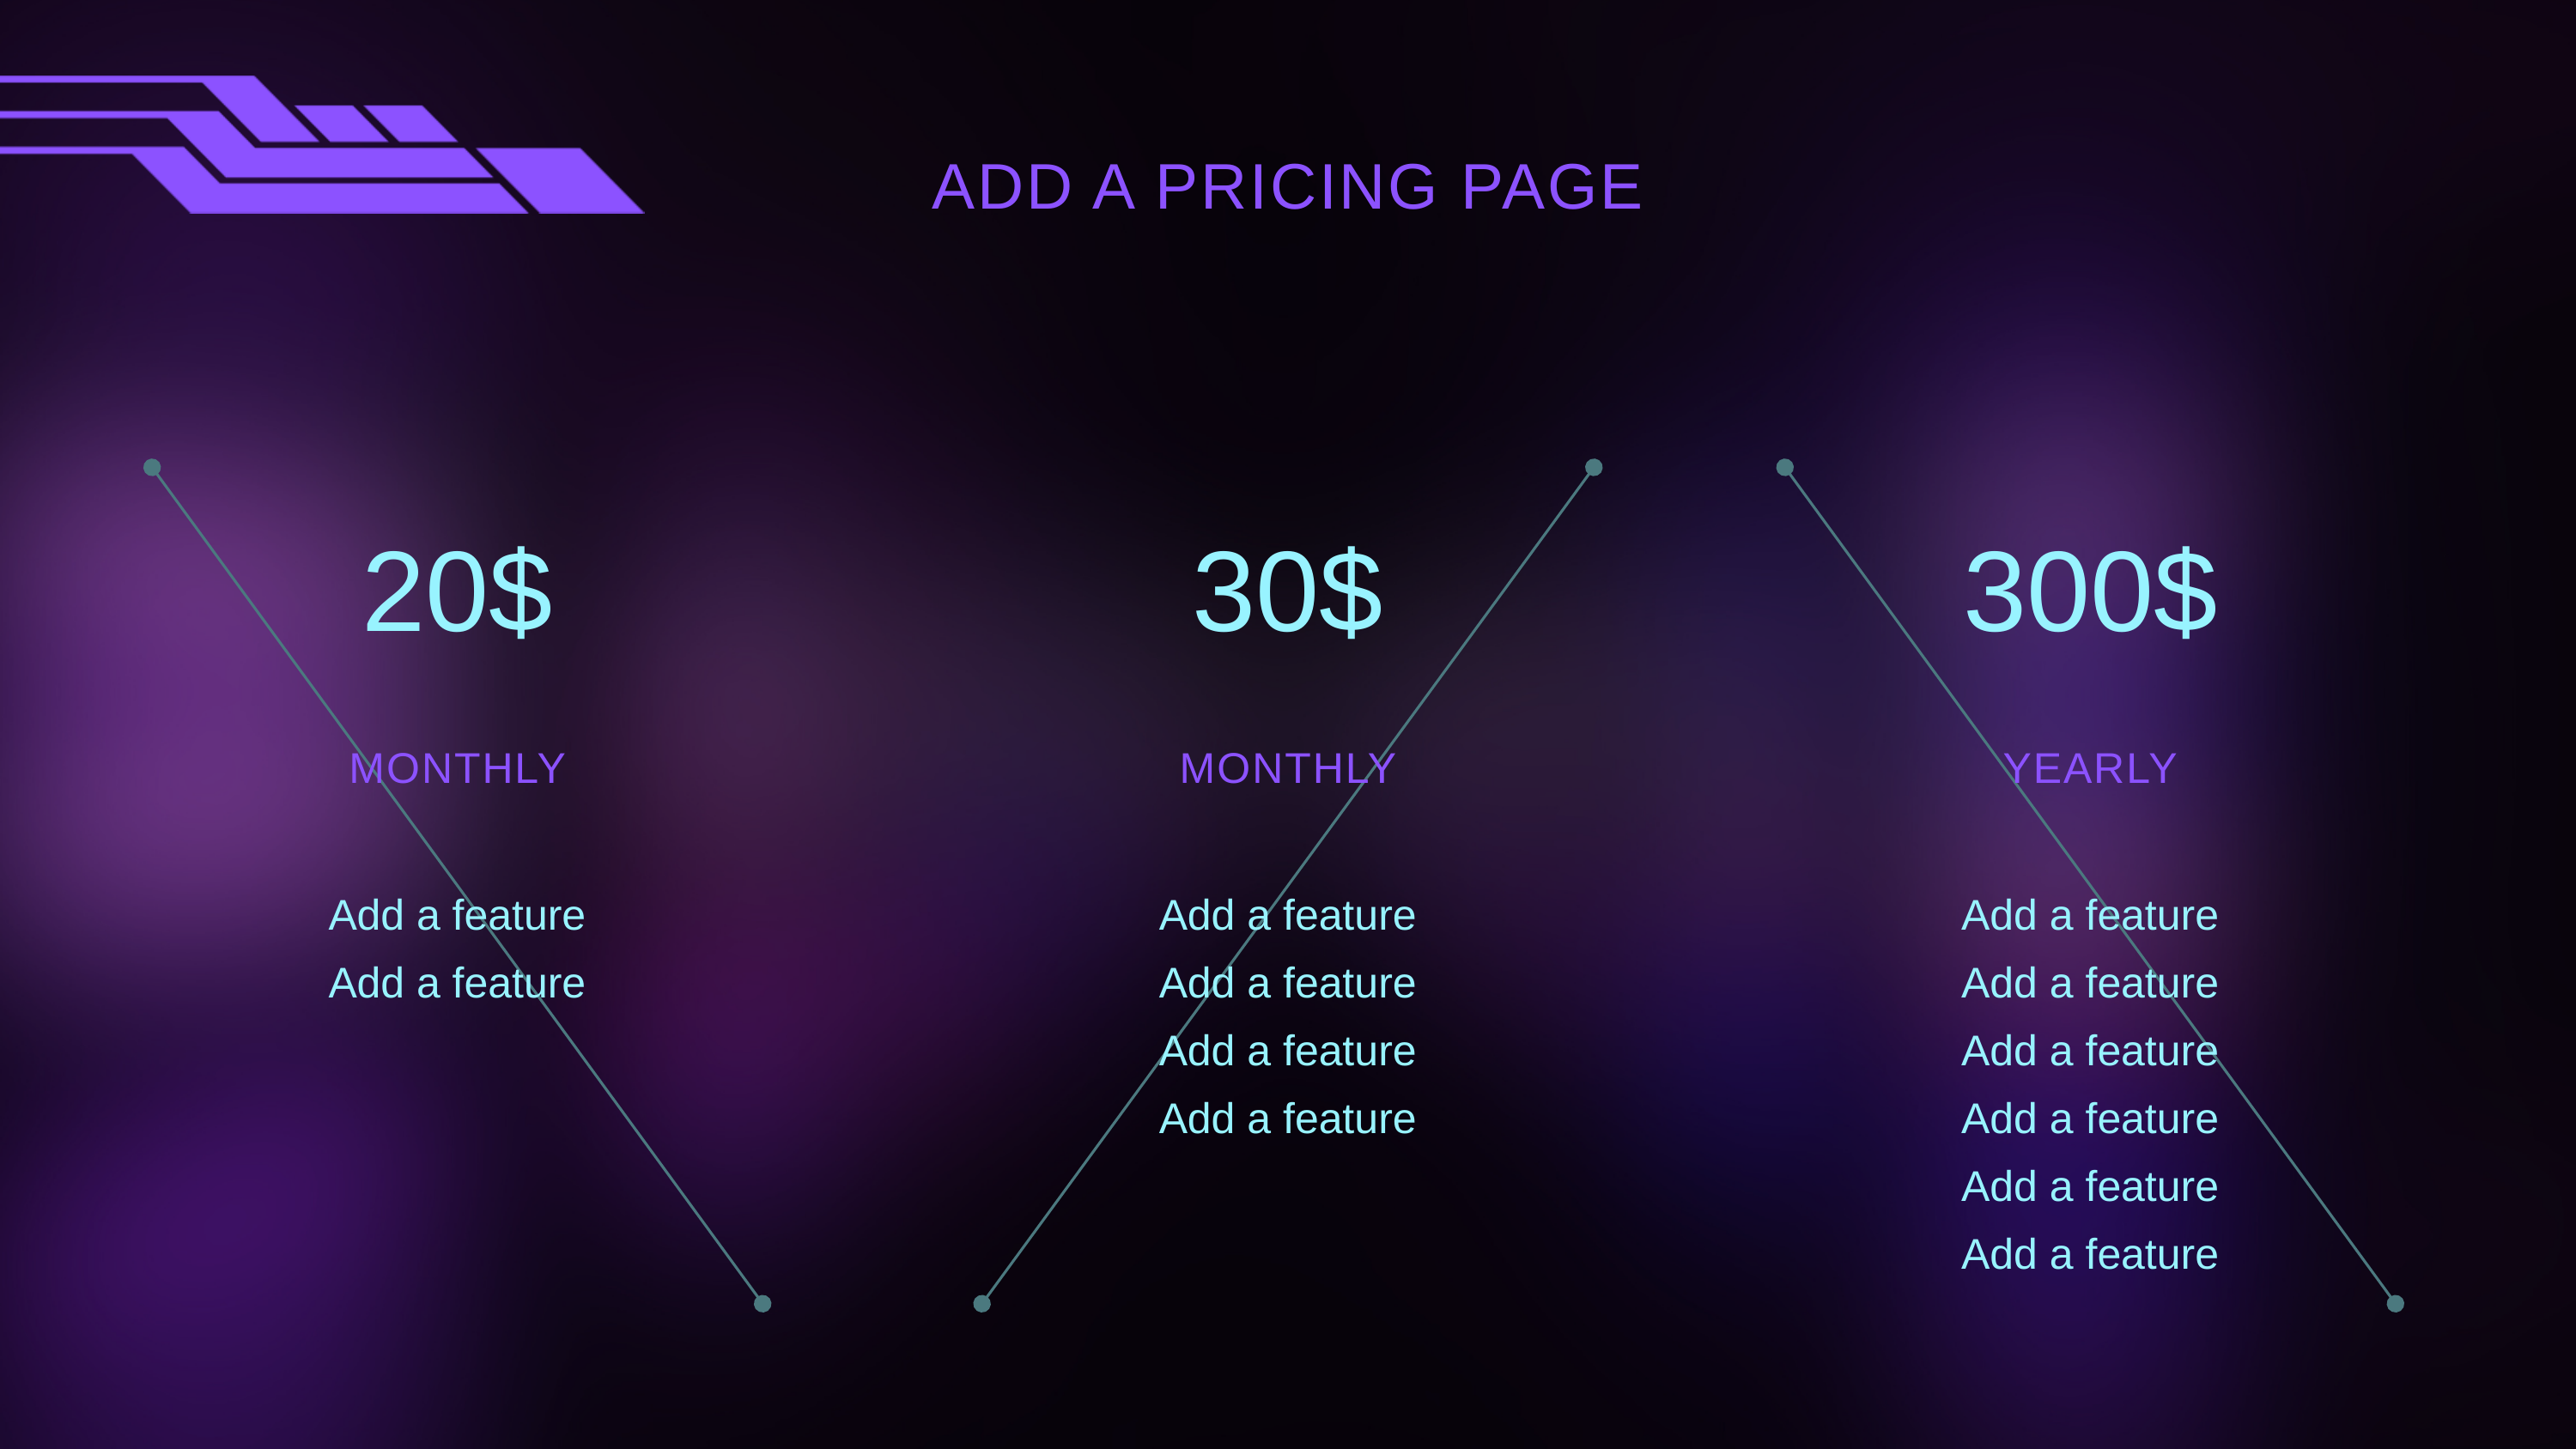

ADD A PRICING PAGE

20$
30$
300$
MONTHLY
MONTHLY
YEARLY
Add a feature
Add a feature
Add a feature
Add a feature
Add a feature
Add a feature
Add a feature
Add a feature
Add a feature
Add a feature
Add a feature
Add a feature